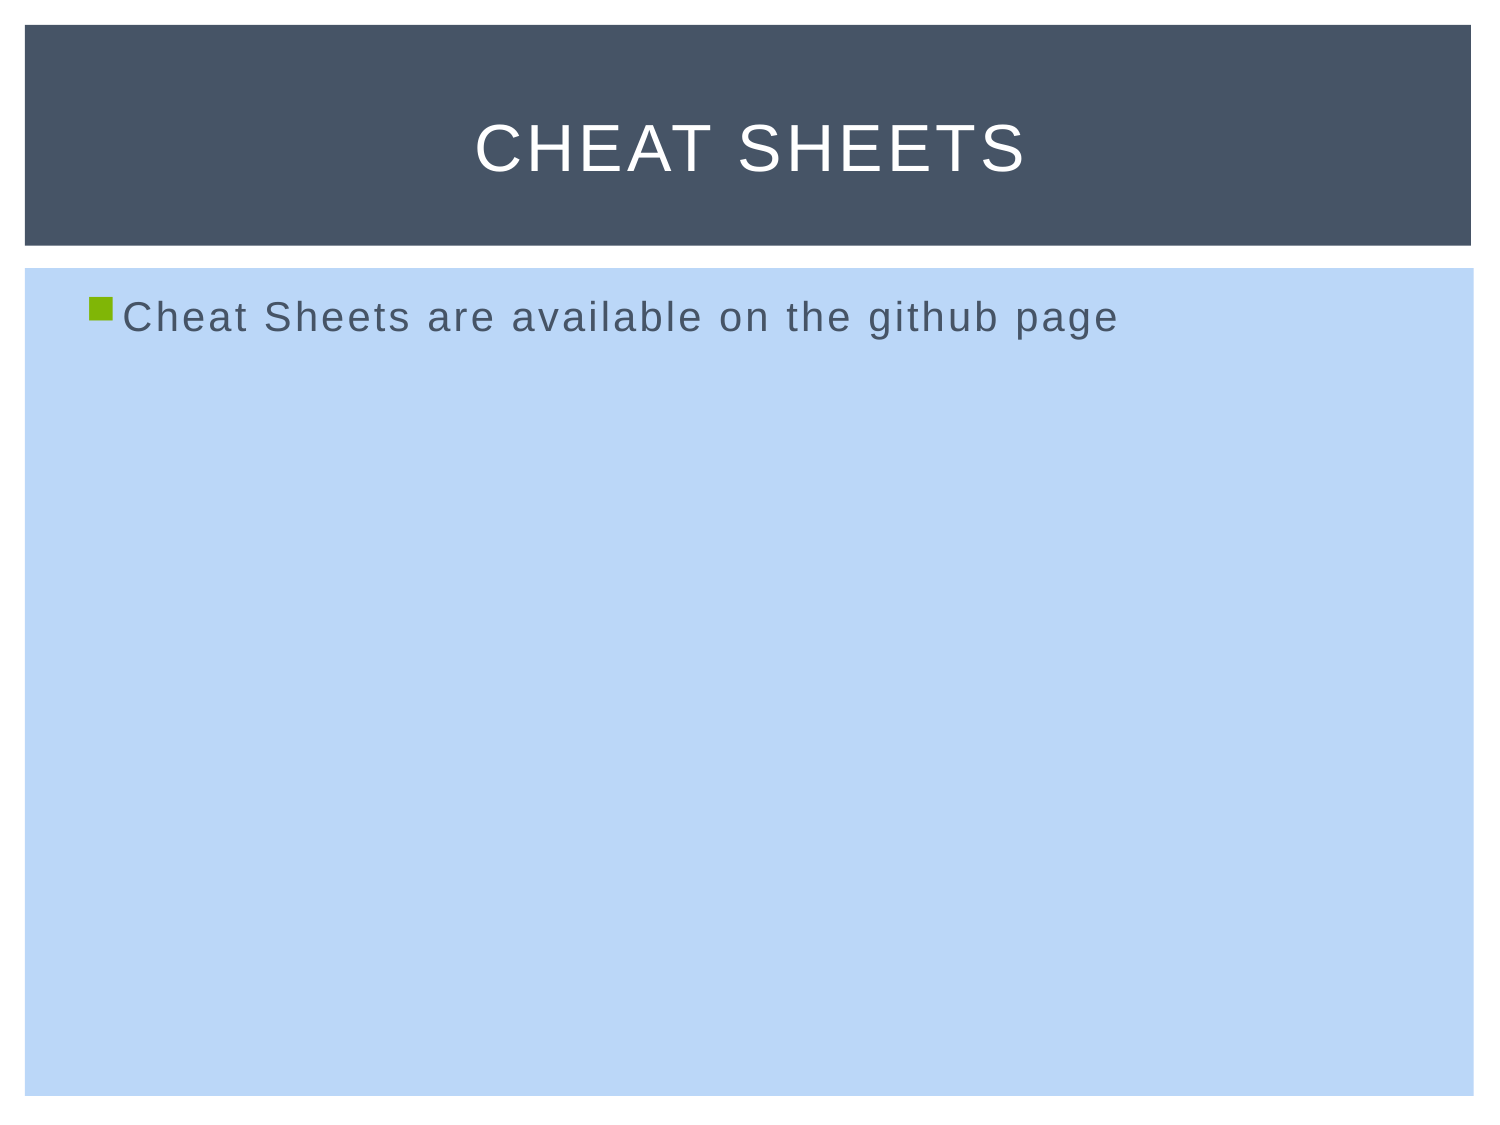

# CHEaT SHEETS
Cheat Sheets are available on the github page